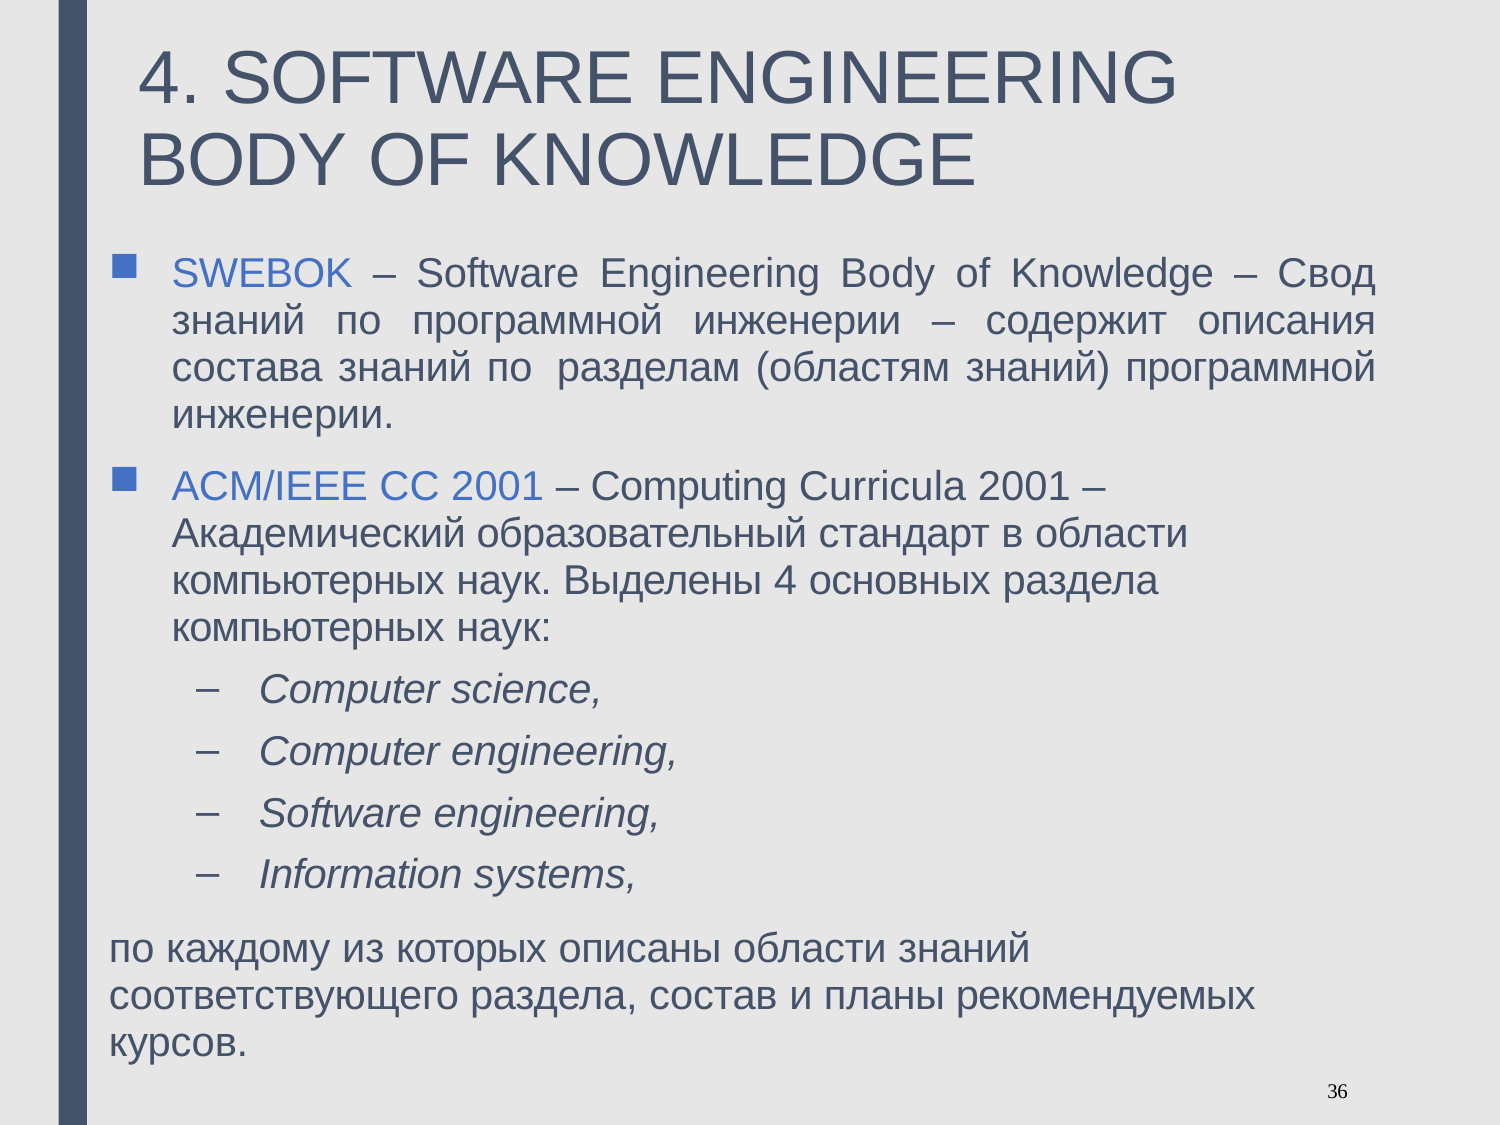

# 4. SOFTWARE ENGINEERING BODY OF KNOWLEDGE
SWEBOK – Software Engineering Body of Knowledge – Свод знаний по программной инженерии – содержит описания состава знаний по разделам (областям знаний) программной инженерии.
ACM/IEEE CC 2001 – Computing Curricula 2001 – Академический образовательный стандарт в области компьютерных наук. Выделены 4 основных раздела компьютерных наук:
Computer science,
Computer engineering,
Software engineering,
Information systems,
по каждому из которых описаны области знаний соответствующего раздела, состав и планы рекомендуемых курсов.
36